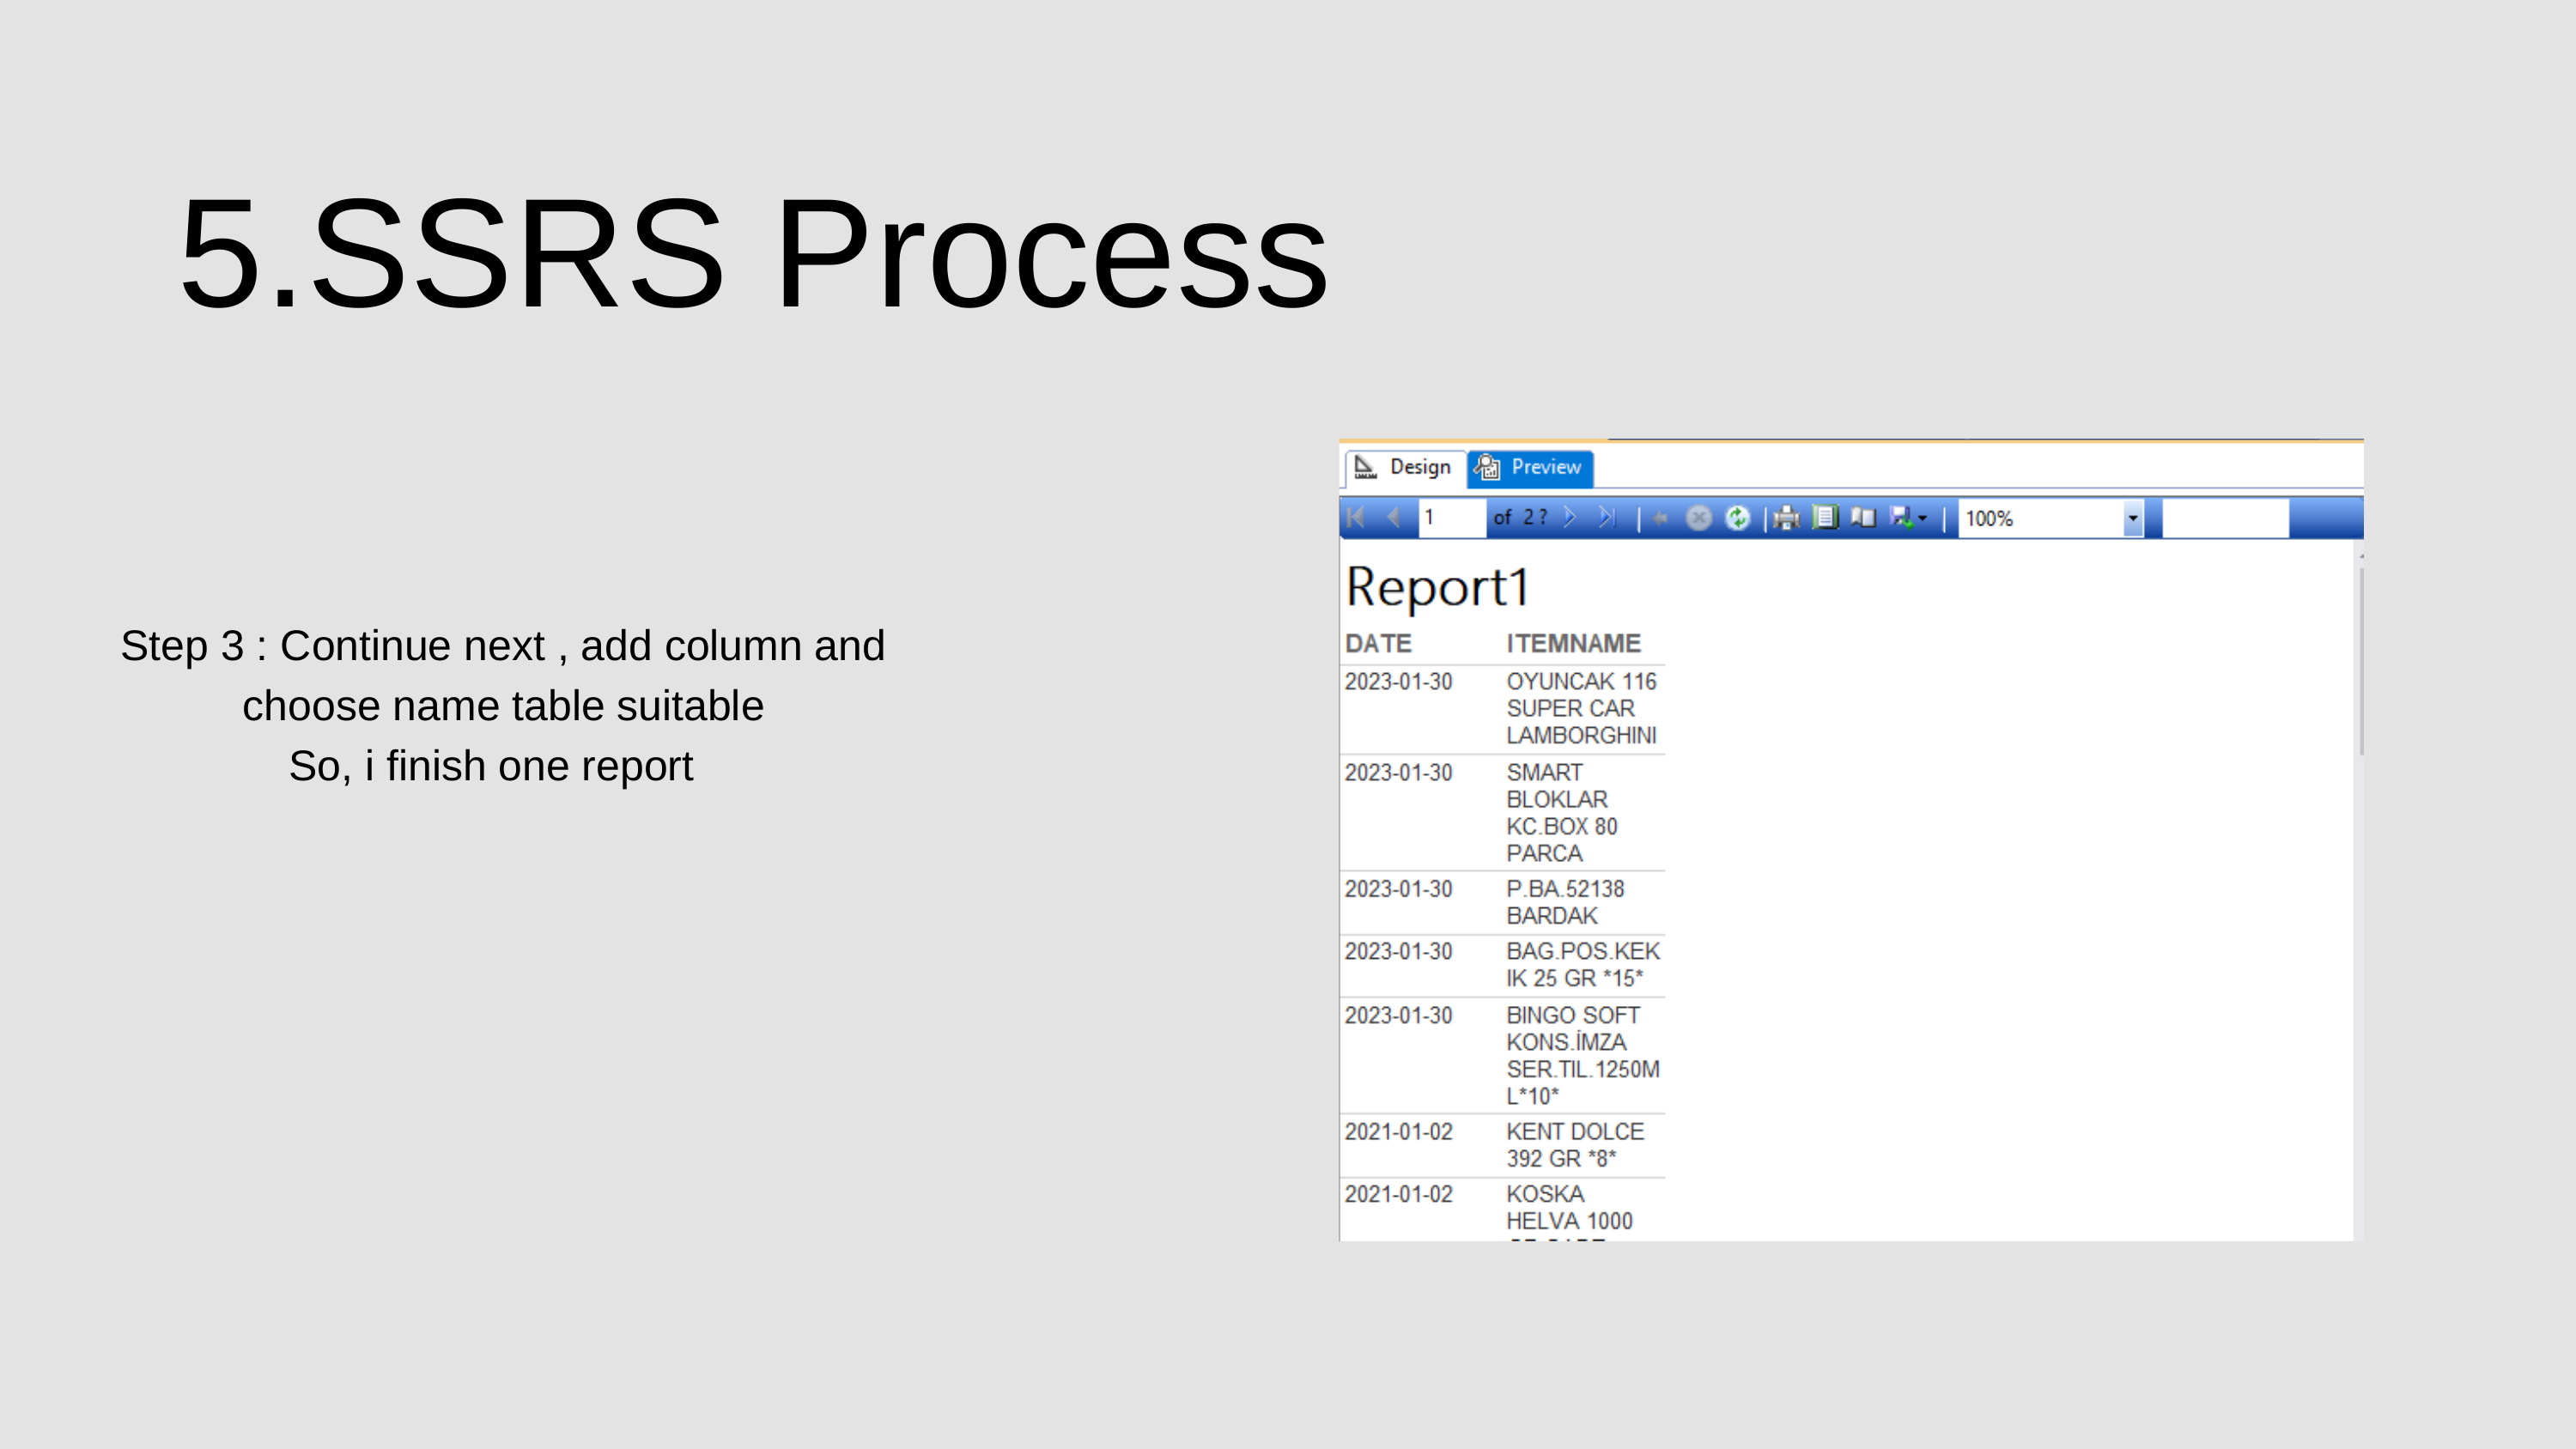

5.SSRS Process

Step 3 : Continue next , add column and choose name table suitable
So, i finish one report